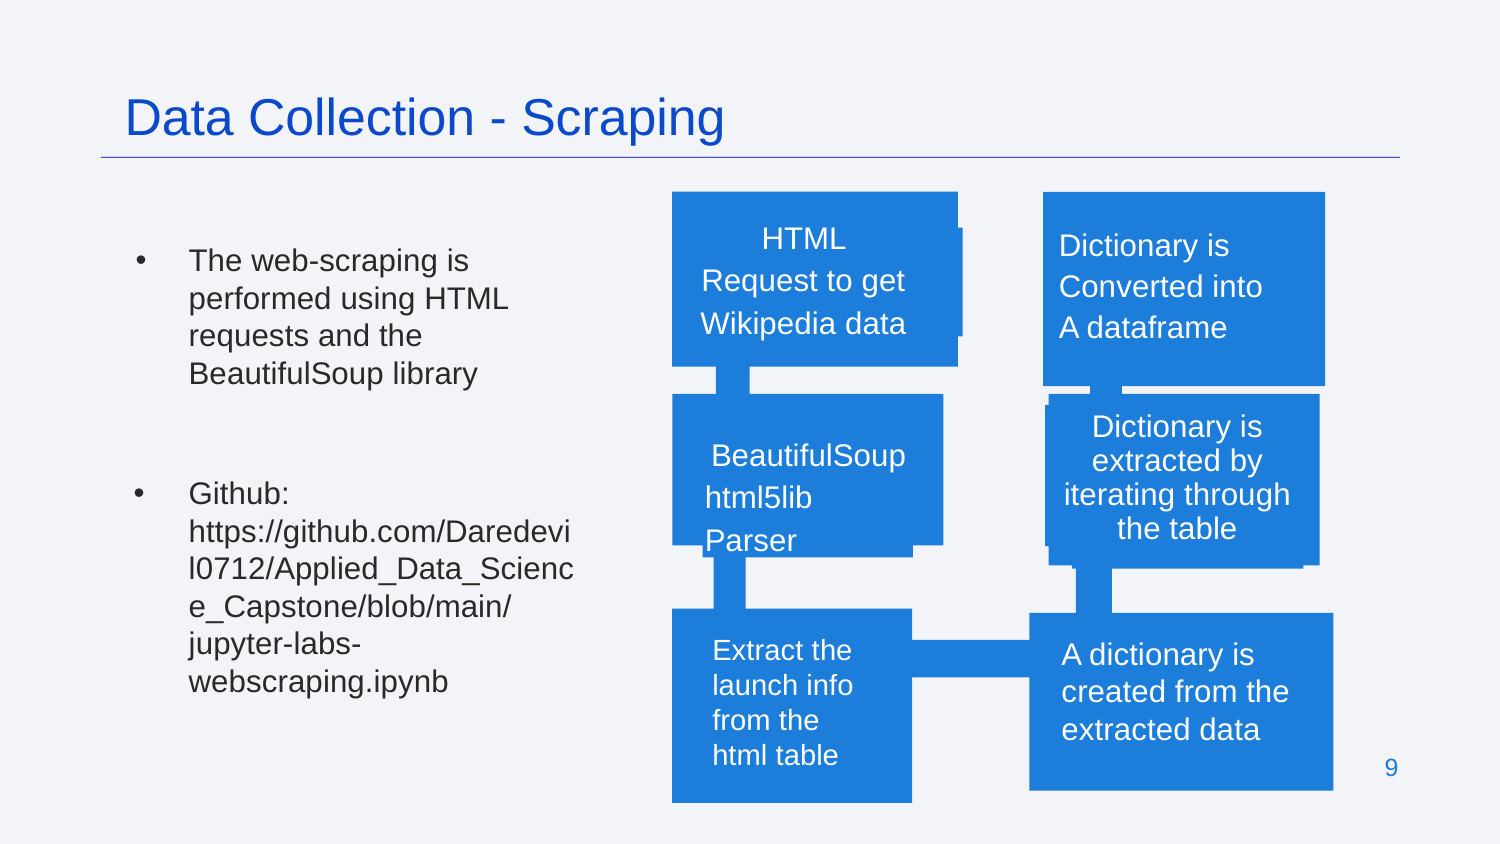

Data Collection - Scraping

HTML Request to get Wikipedia data
Dictionary is
Converted into
A dataframe

The web-scraping is performed using HTML requests and the BeautifulSoup library

Github: https://github.com/Daredevil0712/Applied_Data_Science_Capstone/blob/main/jupyter-labs-webscraping.ipynb

Dictionary is extracted by iterating through the table
BeautifulSoup
html5lib Parser

Extract the launch info from the html table
A dictionary is created from the extracted data
9